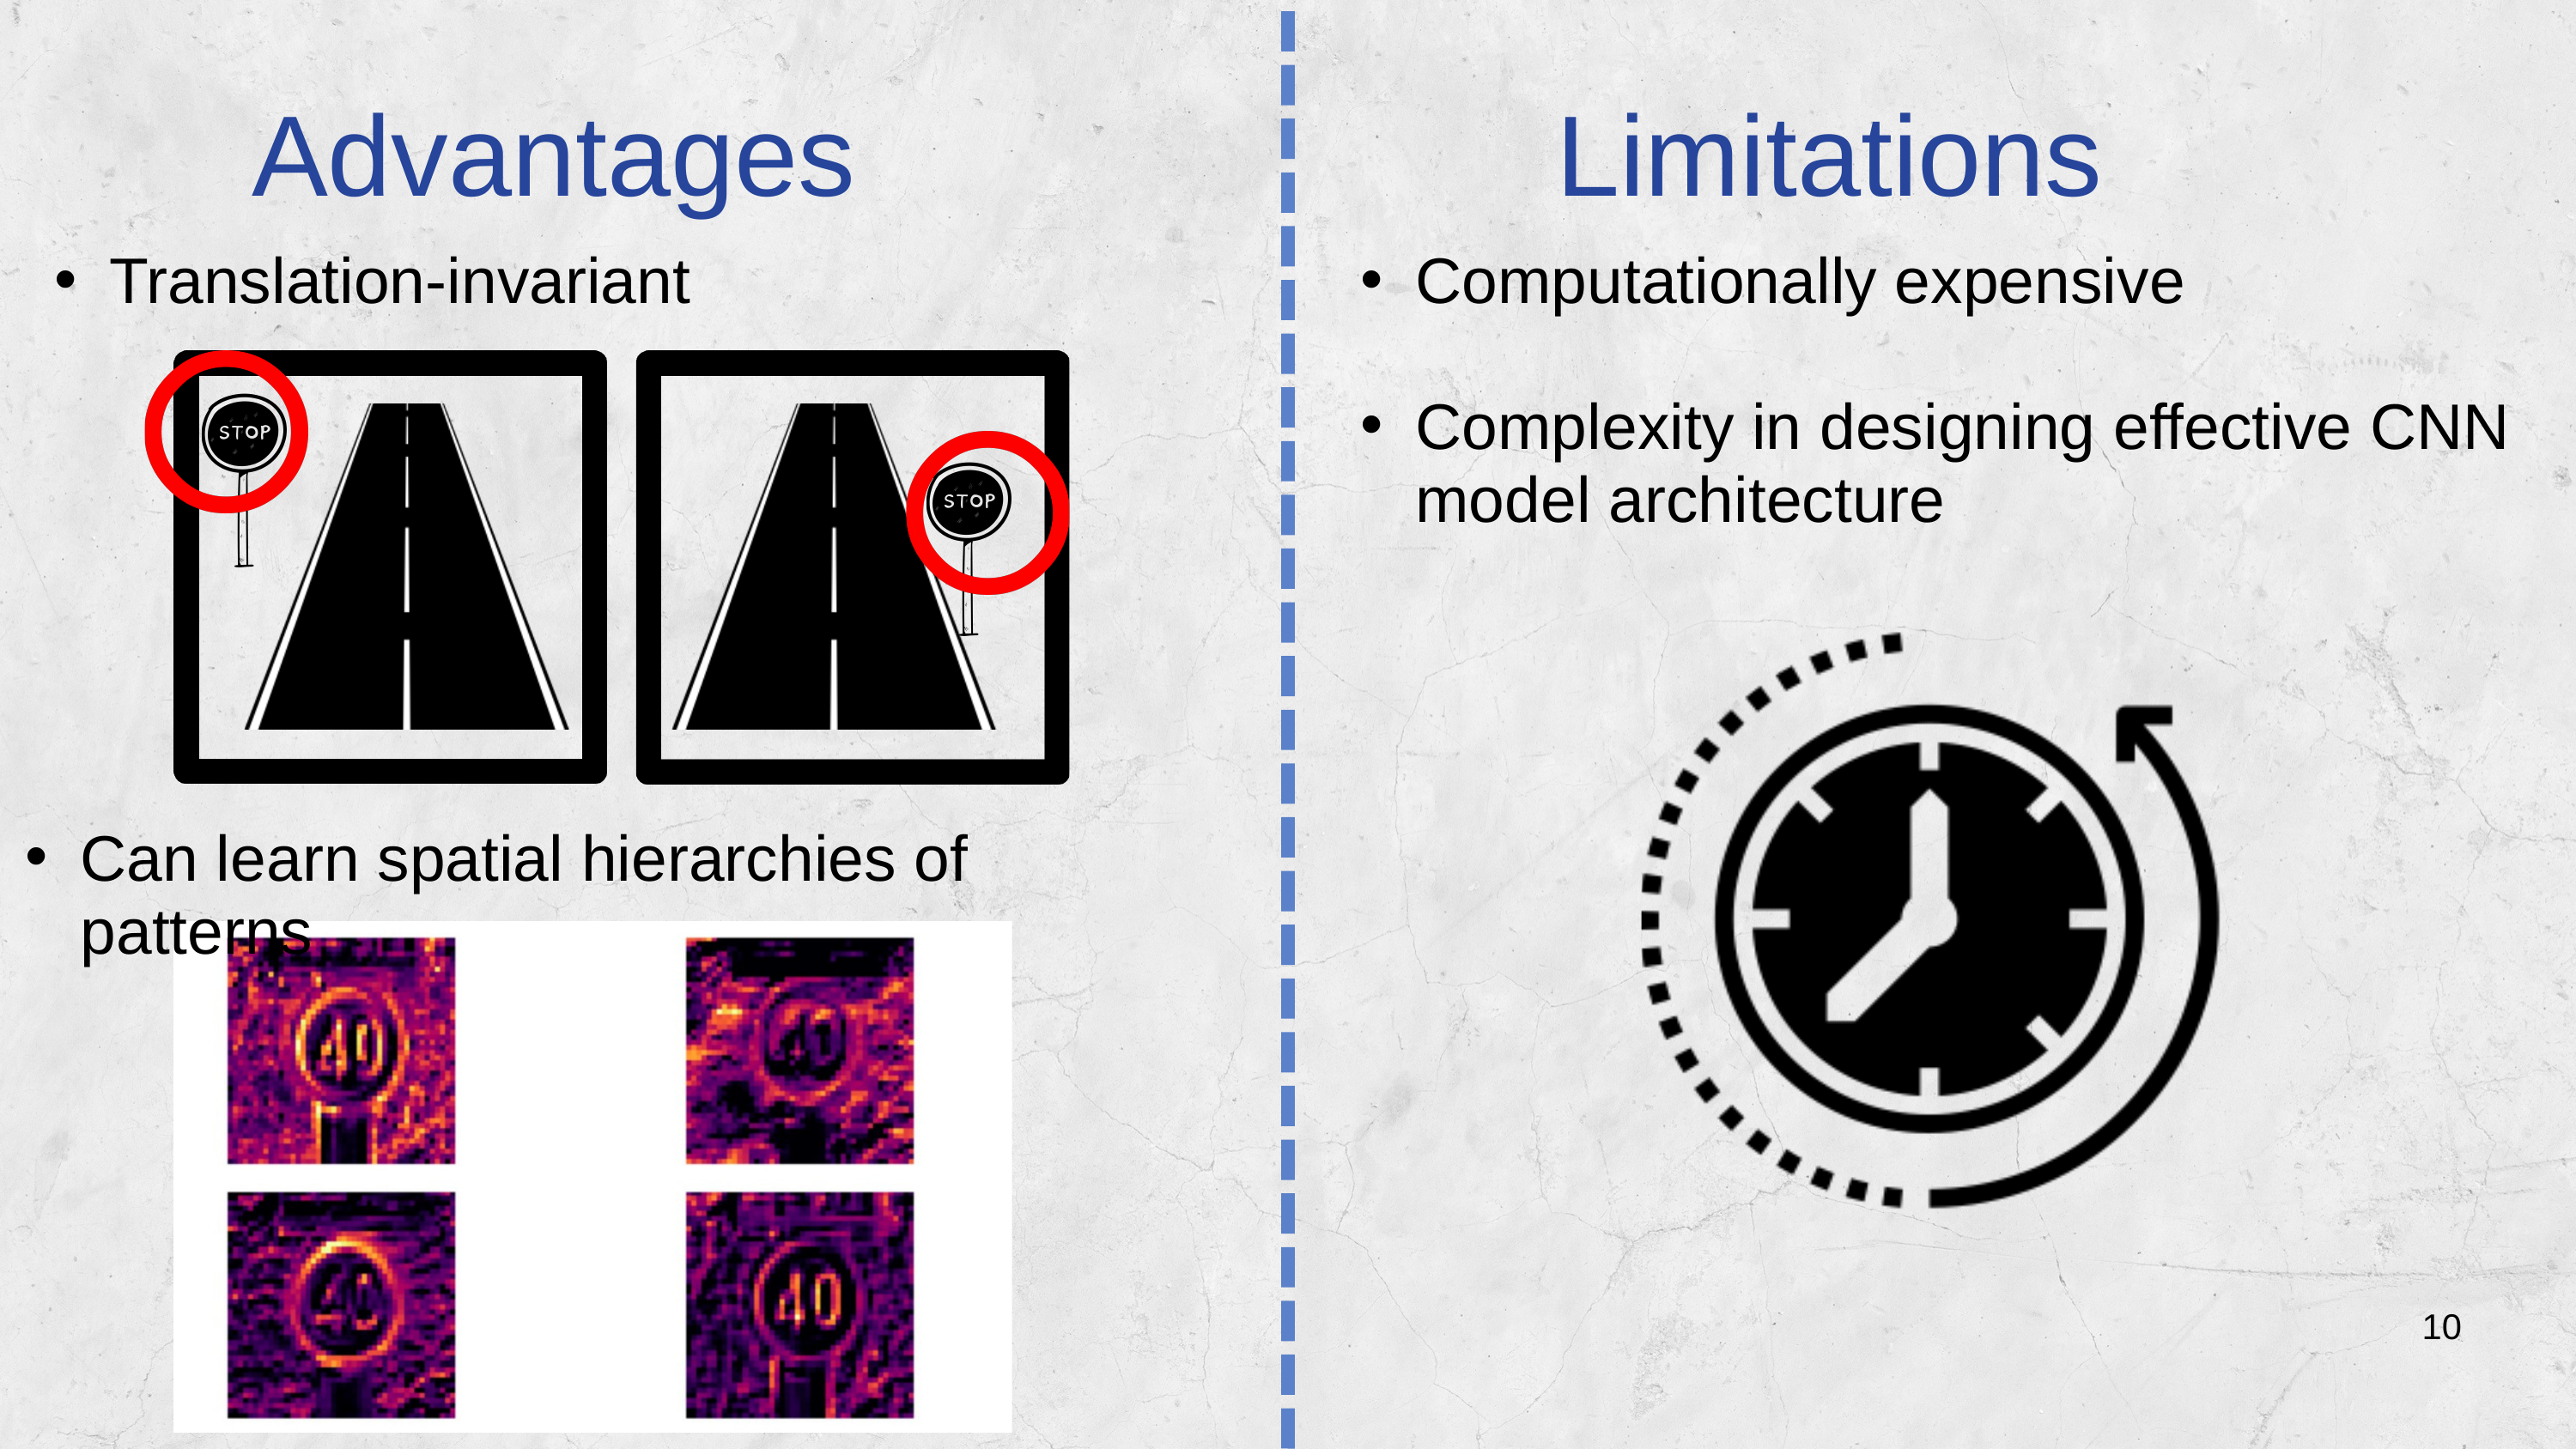

Advantages
Limitations
Translation-invariant
Computationally expensive

Complexity in designing effective CNN model architecture

Can learn spatial hierarchies of patterns

10